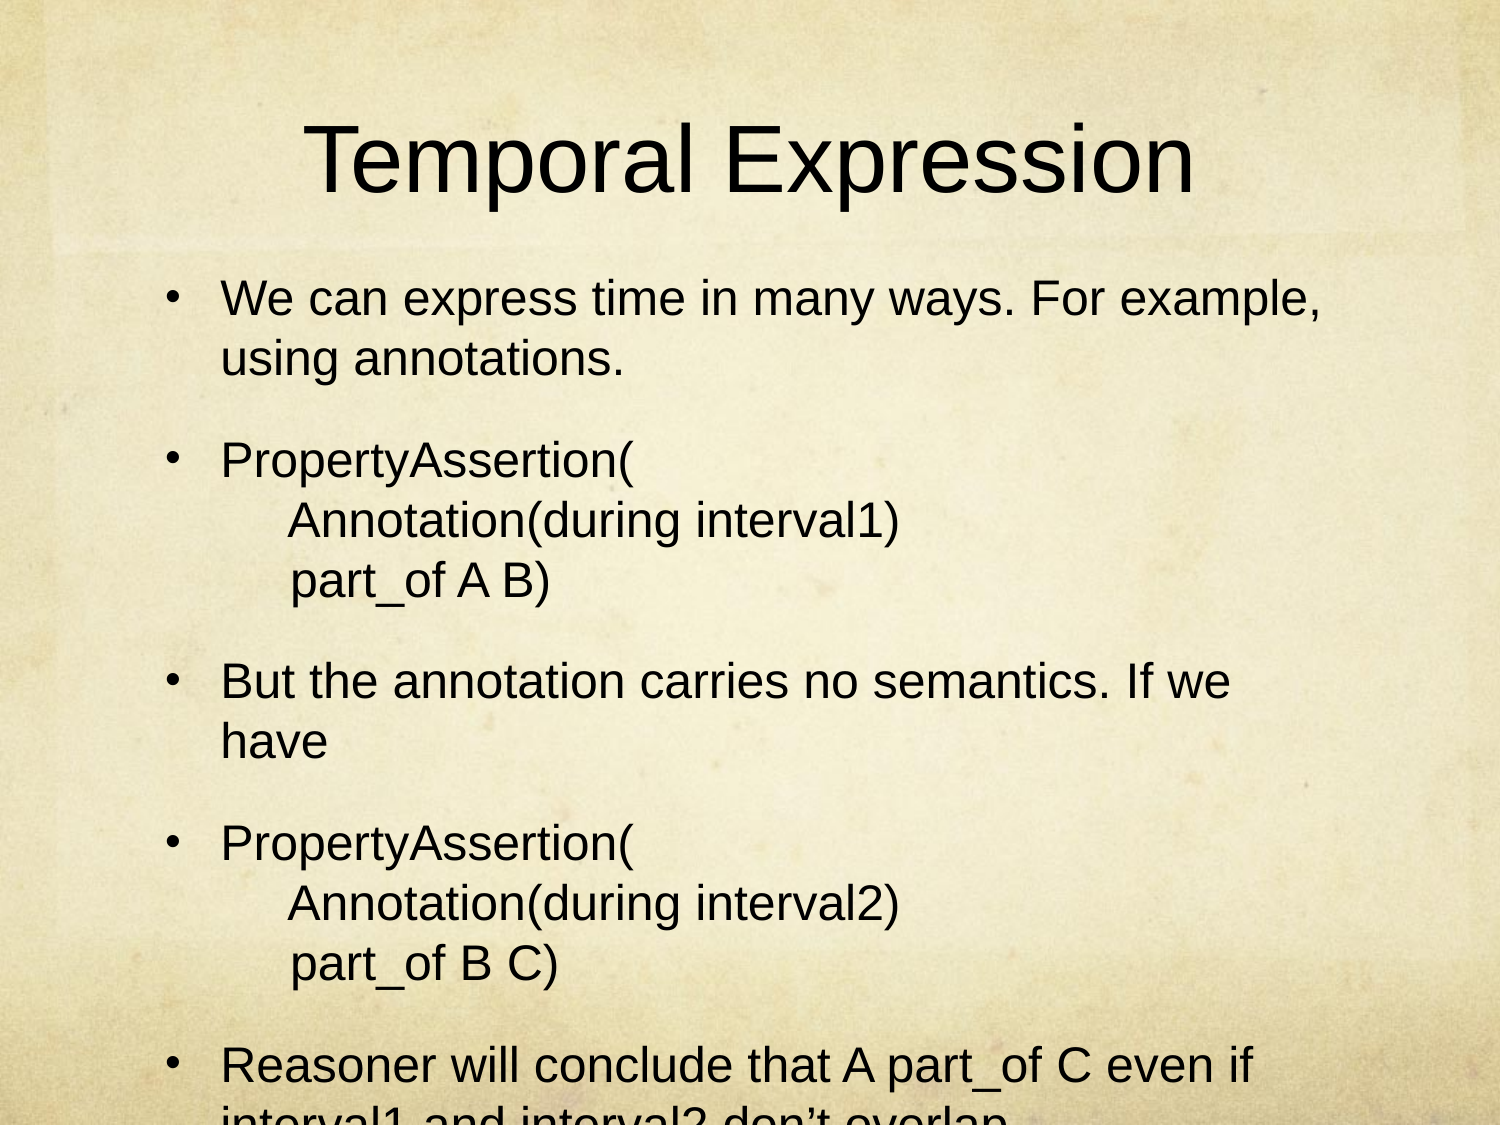

# Temporal Expression
We can express time in many ways. For example, using annotations.
PropertyAssertion(
     Annotation(during interval1)
     part_of A B)
But the annotation carries no semantics. If we have
PropertyAssertion(
     Annotation(during interval2)
     part_of B C)
Reasoner will conclude that A part_of C even if interval1 and interval2 don’t overlap